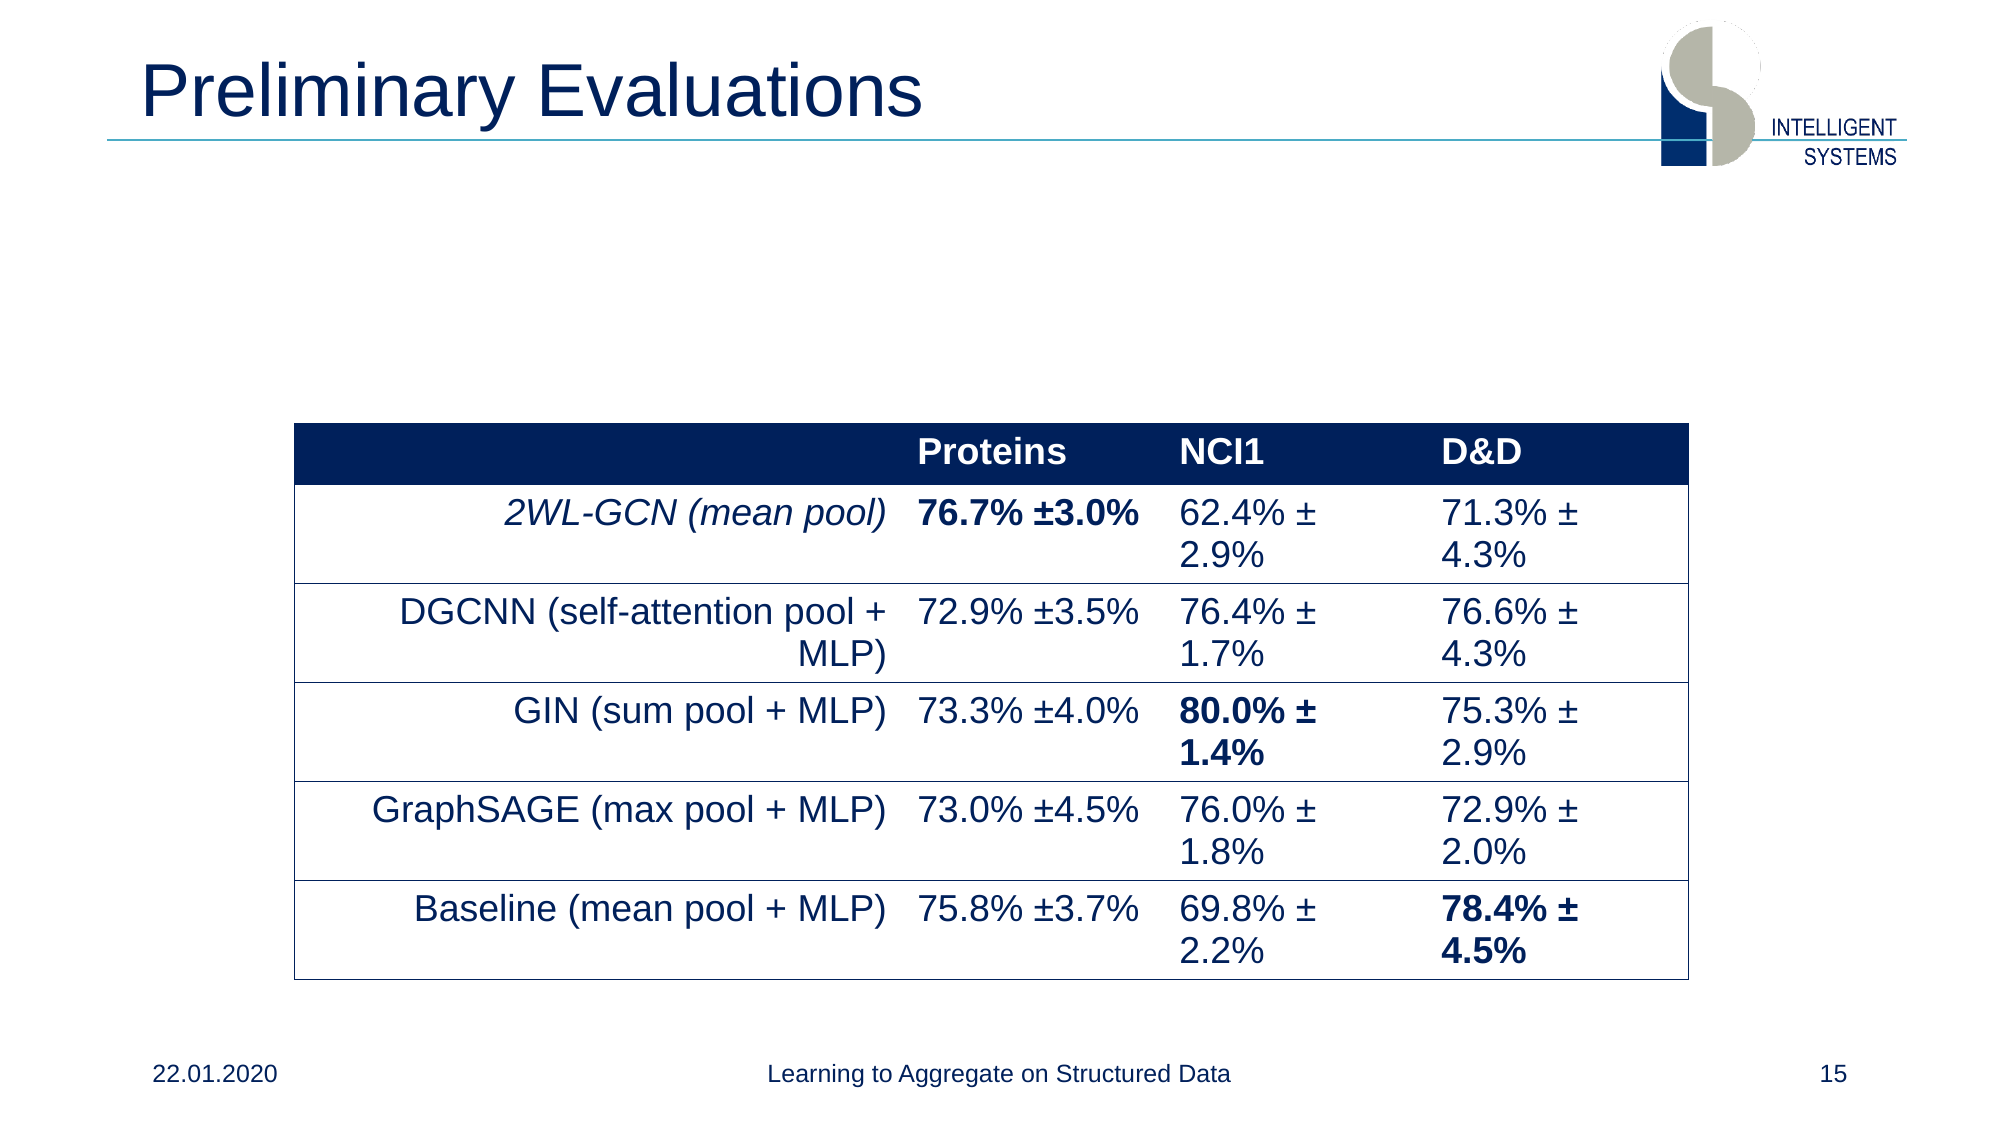

# Preliminary Evaluations
|  | Proteins | NCI1 | D&D |
| --- | --- | --- | --- |
| 2WL-GCN (mean pool) | 76.7% ±3.0% | 62.4% ± 2.9% | 71.3% ± 4.3% |
| DGCNN (self-attention pool + MLP) | 72.9% ±3.5% | 76.4% ± 1.7% | 76.6% ± 4.3% |
| GIN (sum pool + MLP) | 73.3% ±4.0% | 80.0% ± 1.4% | 75.3% ± 2.9% |
| GraphSAGE (max pool + MLP) | 73.0% ±4.5% | 76.0% ± 1.8% | 72.9% ± 2.0% |
| Baseline (mean pool + MLP) | 75.8% ±3.7% | 69.8% ± 2.2% | 78.4% ± 4.5% |
22.01.2020
Learning to Aggregate on Structured Data
15